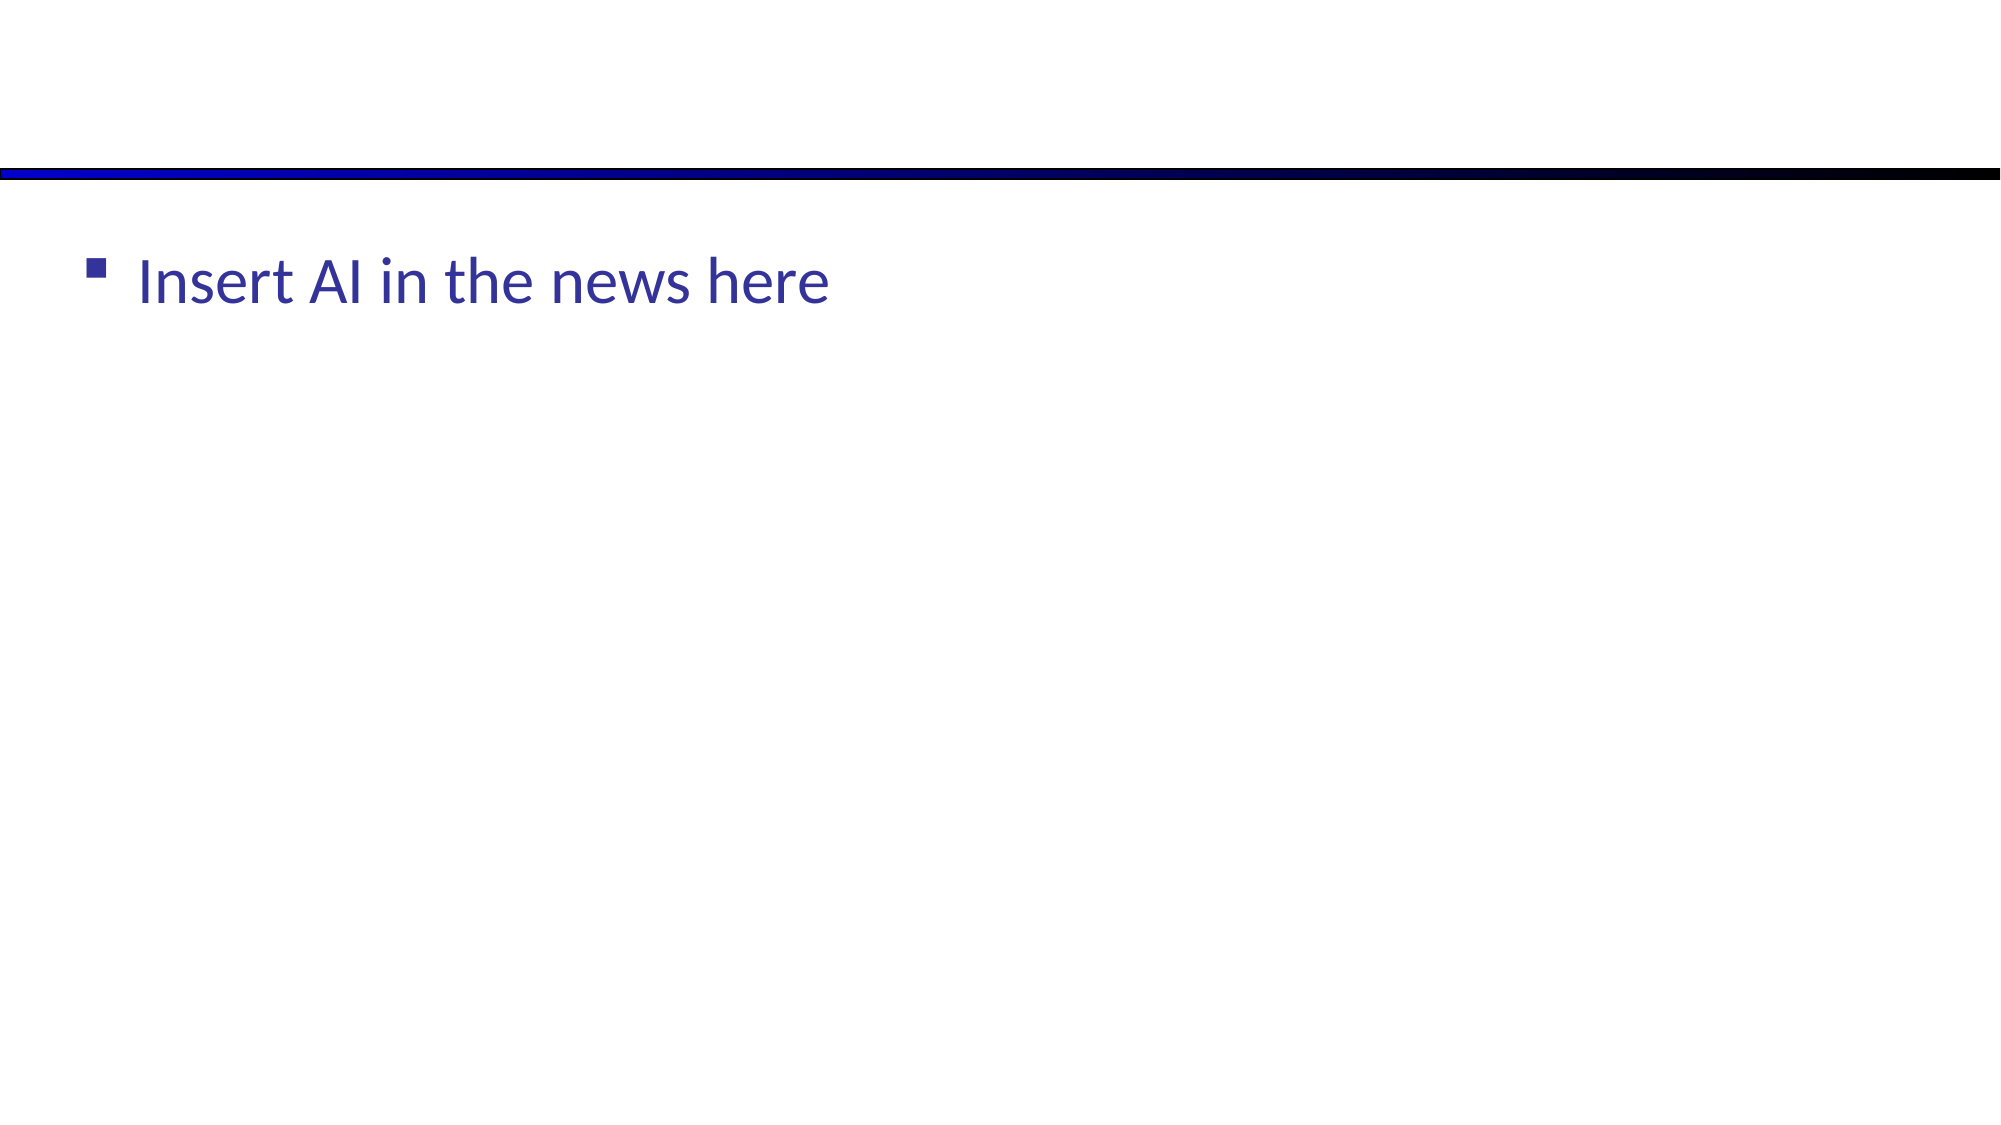

#
Insert AI in the news here